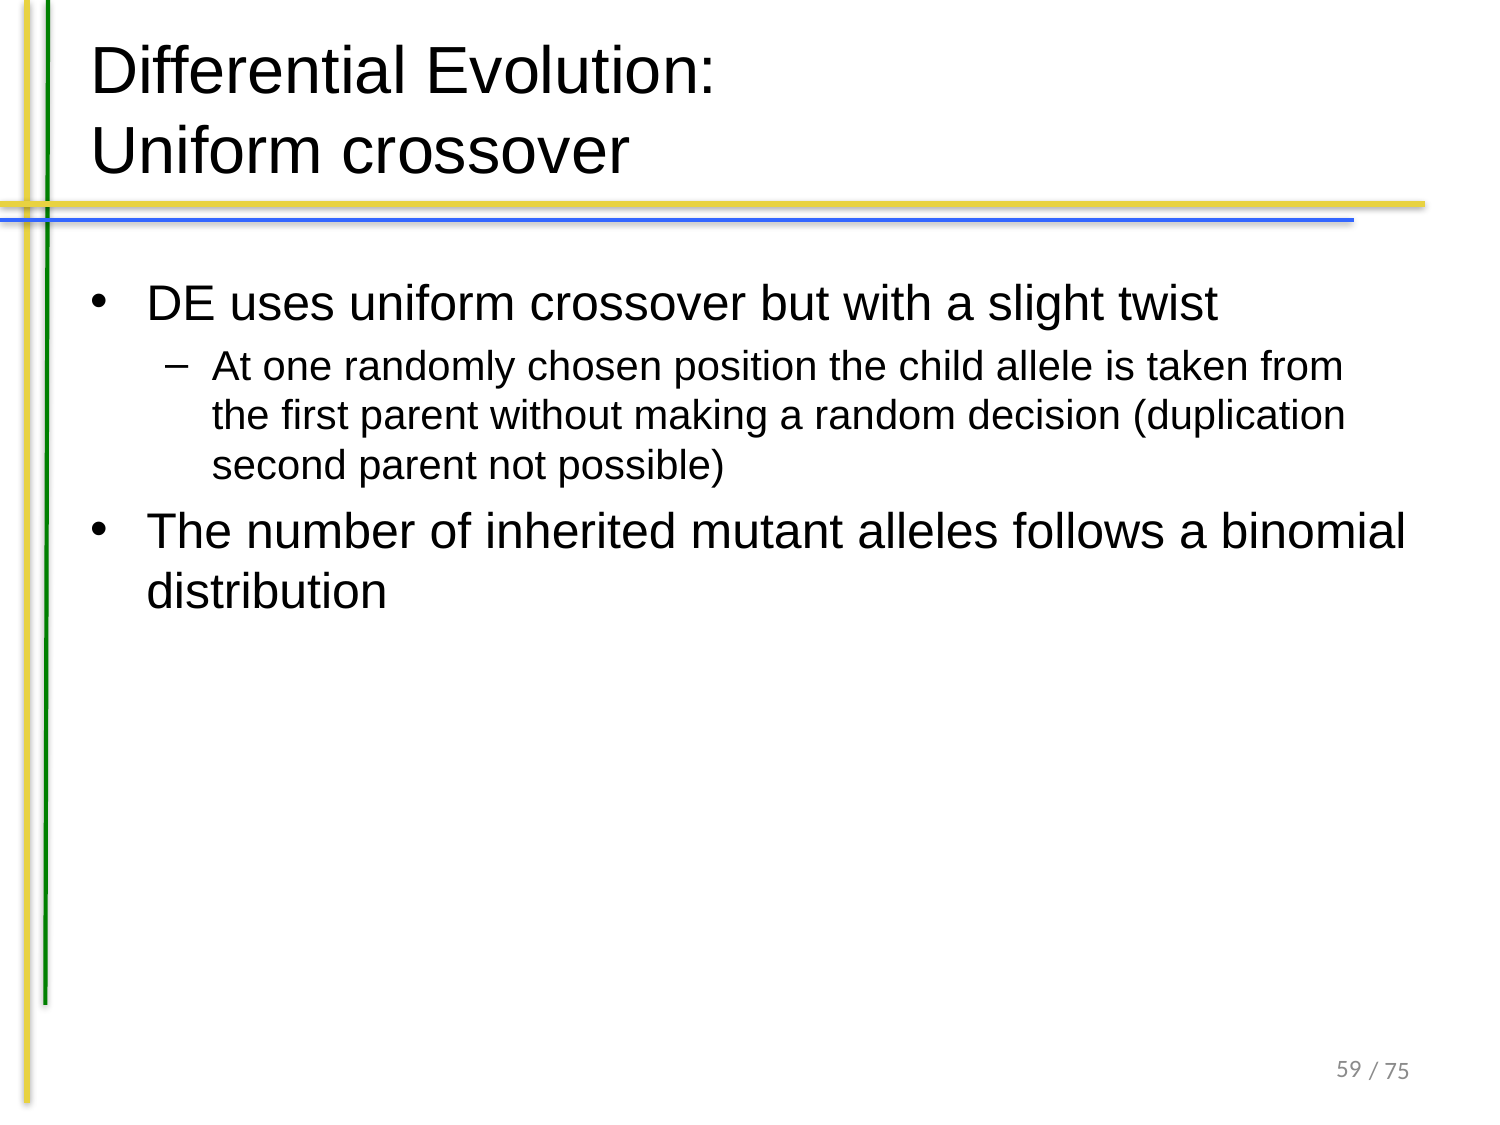

# Differential Evolution: Uniform crossover
DE uses uniform crossover but with a slight twist
At one randomly chosen position the child allele is taken from the first parent without making a random decision (duplication second parent not possible)
The number of inherited mutant alleles follows a binomial distribution
59